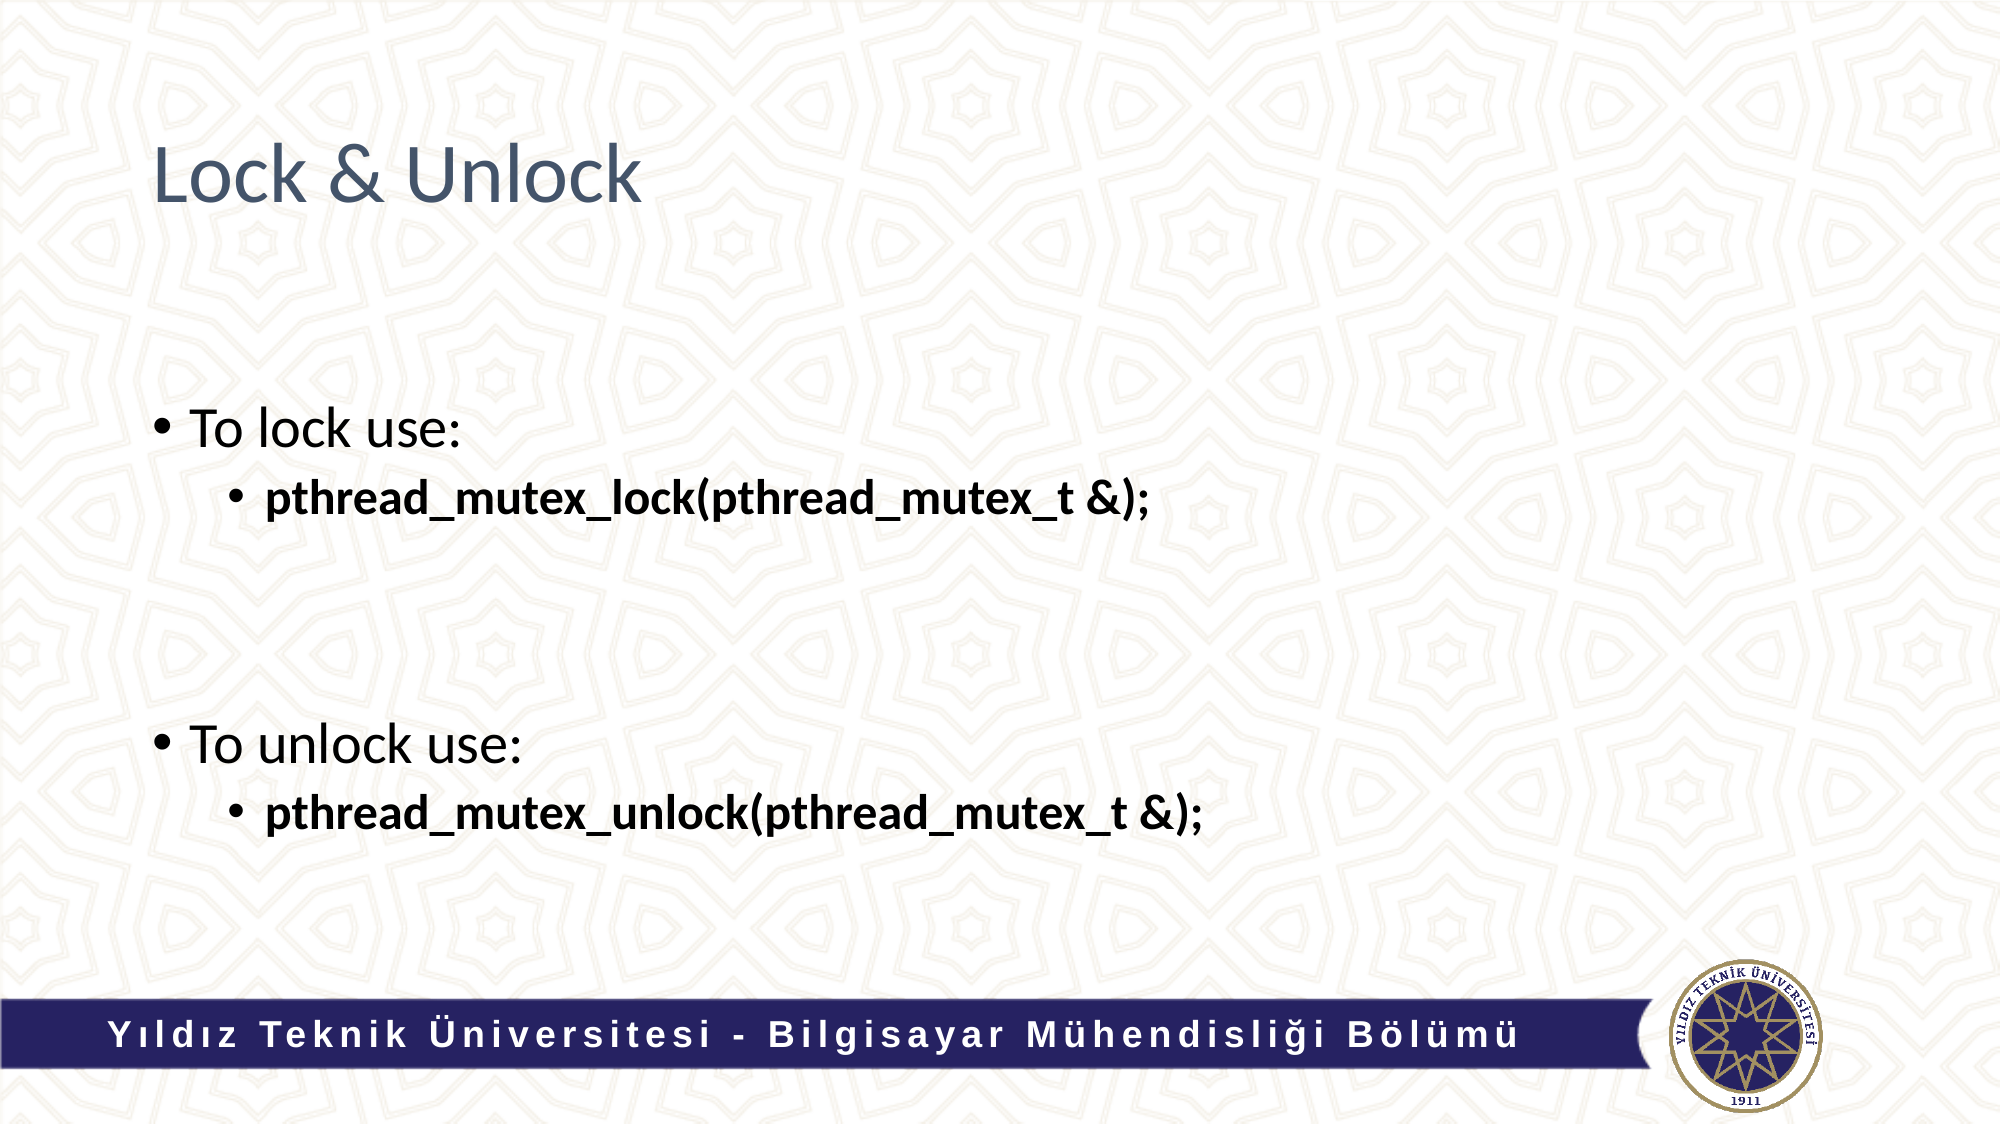

# Lock & Unlock

To lock use:
pthread_mutex_lock(pthread_mutex_t &);

To unlock use:
pthread_mutex_unlock(pthread_mutex_t &);
Yıldız Teknik Üniversitesi - Bilgisayar Mühendisliği Bölümü